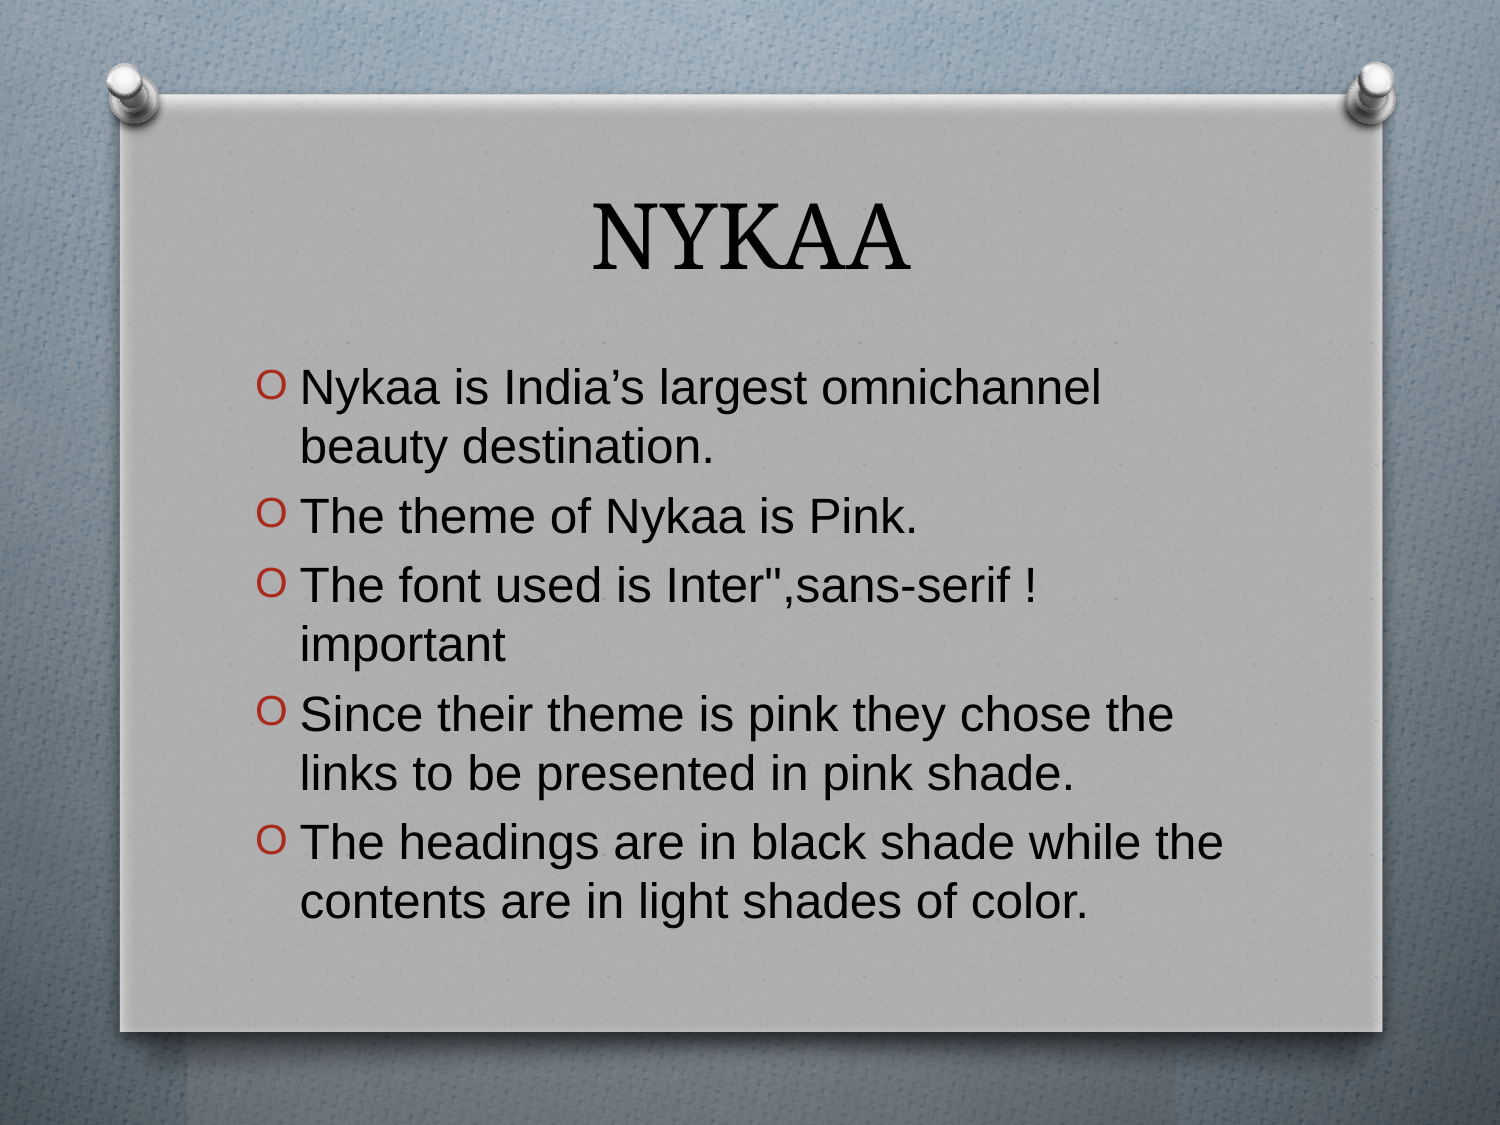

# NYKAA
Nykaa is India’s largest omnichannel beauty destination.
The theme of Nykaa is Pink.
The font used is Inter",sans-serif !important
Since their theme is pink they chose the links to be presented in pink shade.
The headings are in black shade while the contents are in light shades of color.